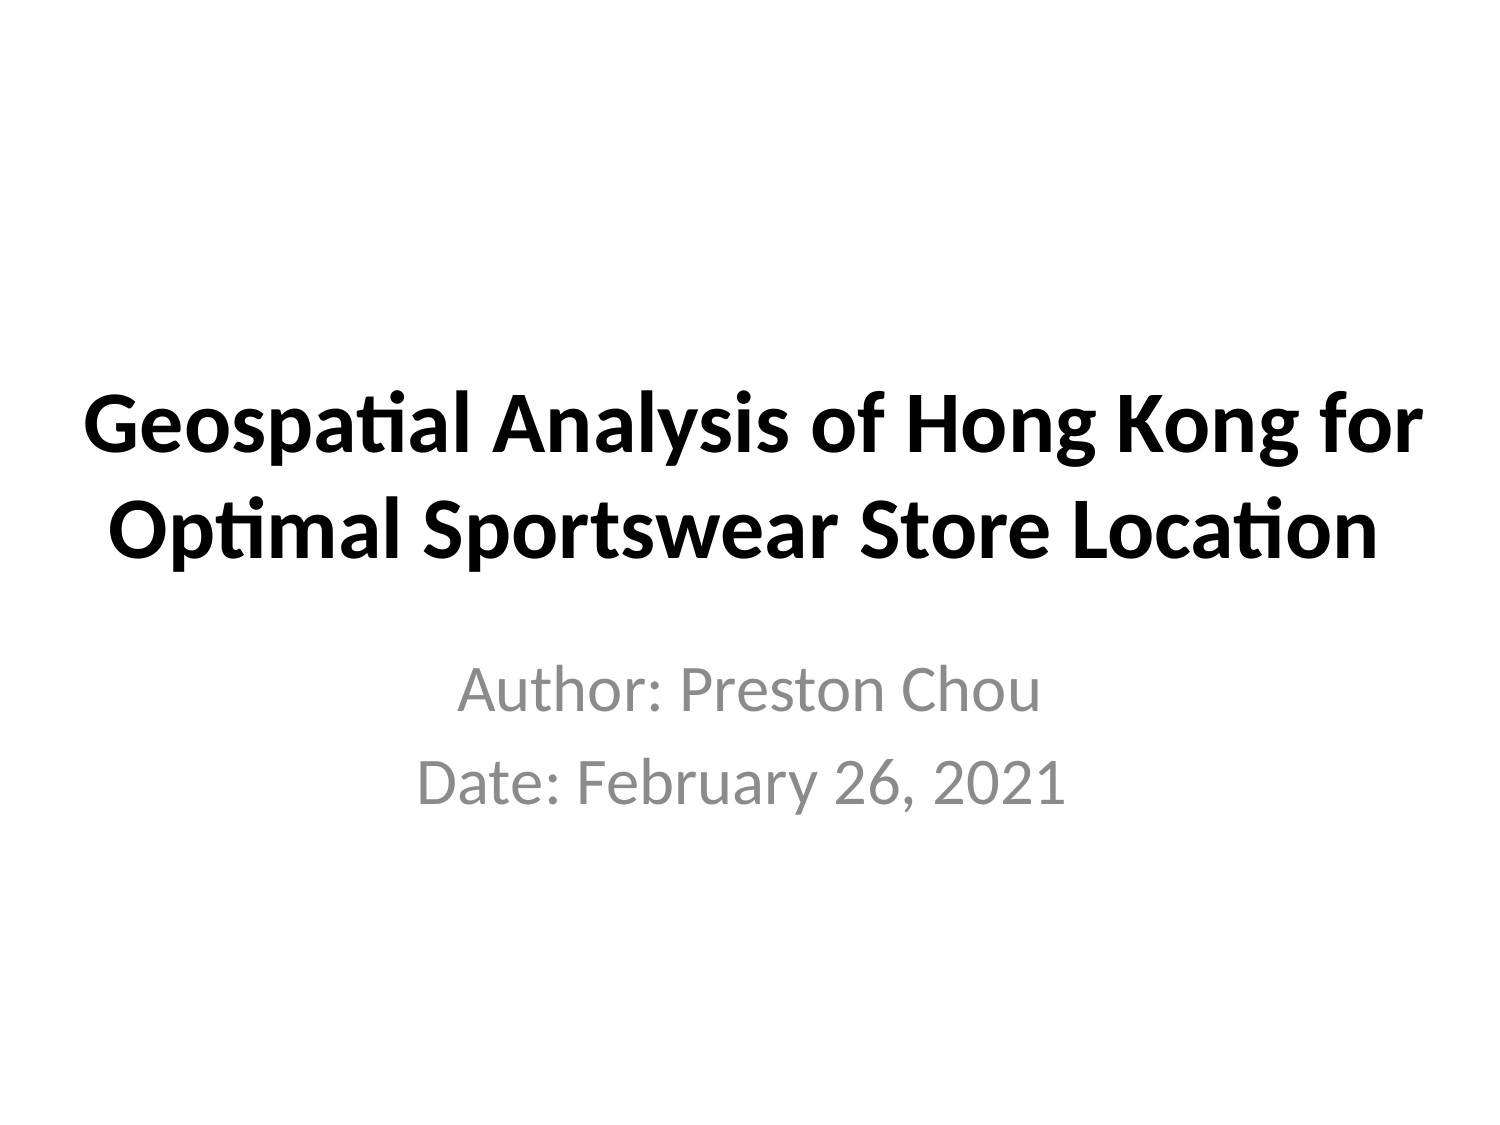

# Geospatial Analysis of Hong Kong for Optimal Sportswear Store Location
Author: Preston Chou
Date: February 26, 2021